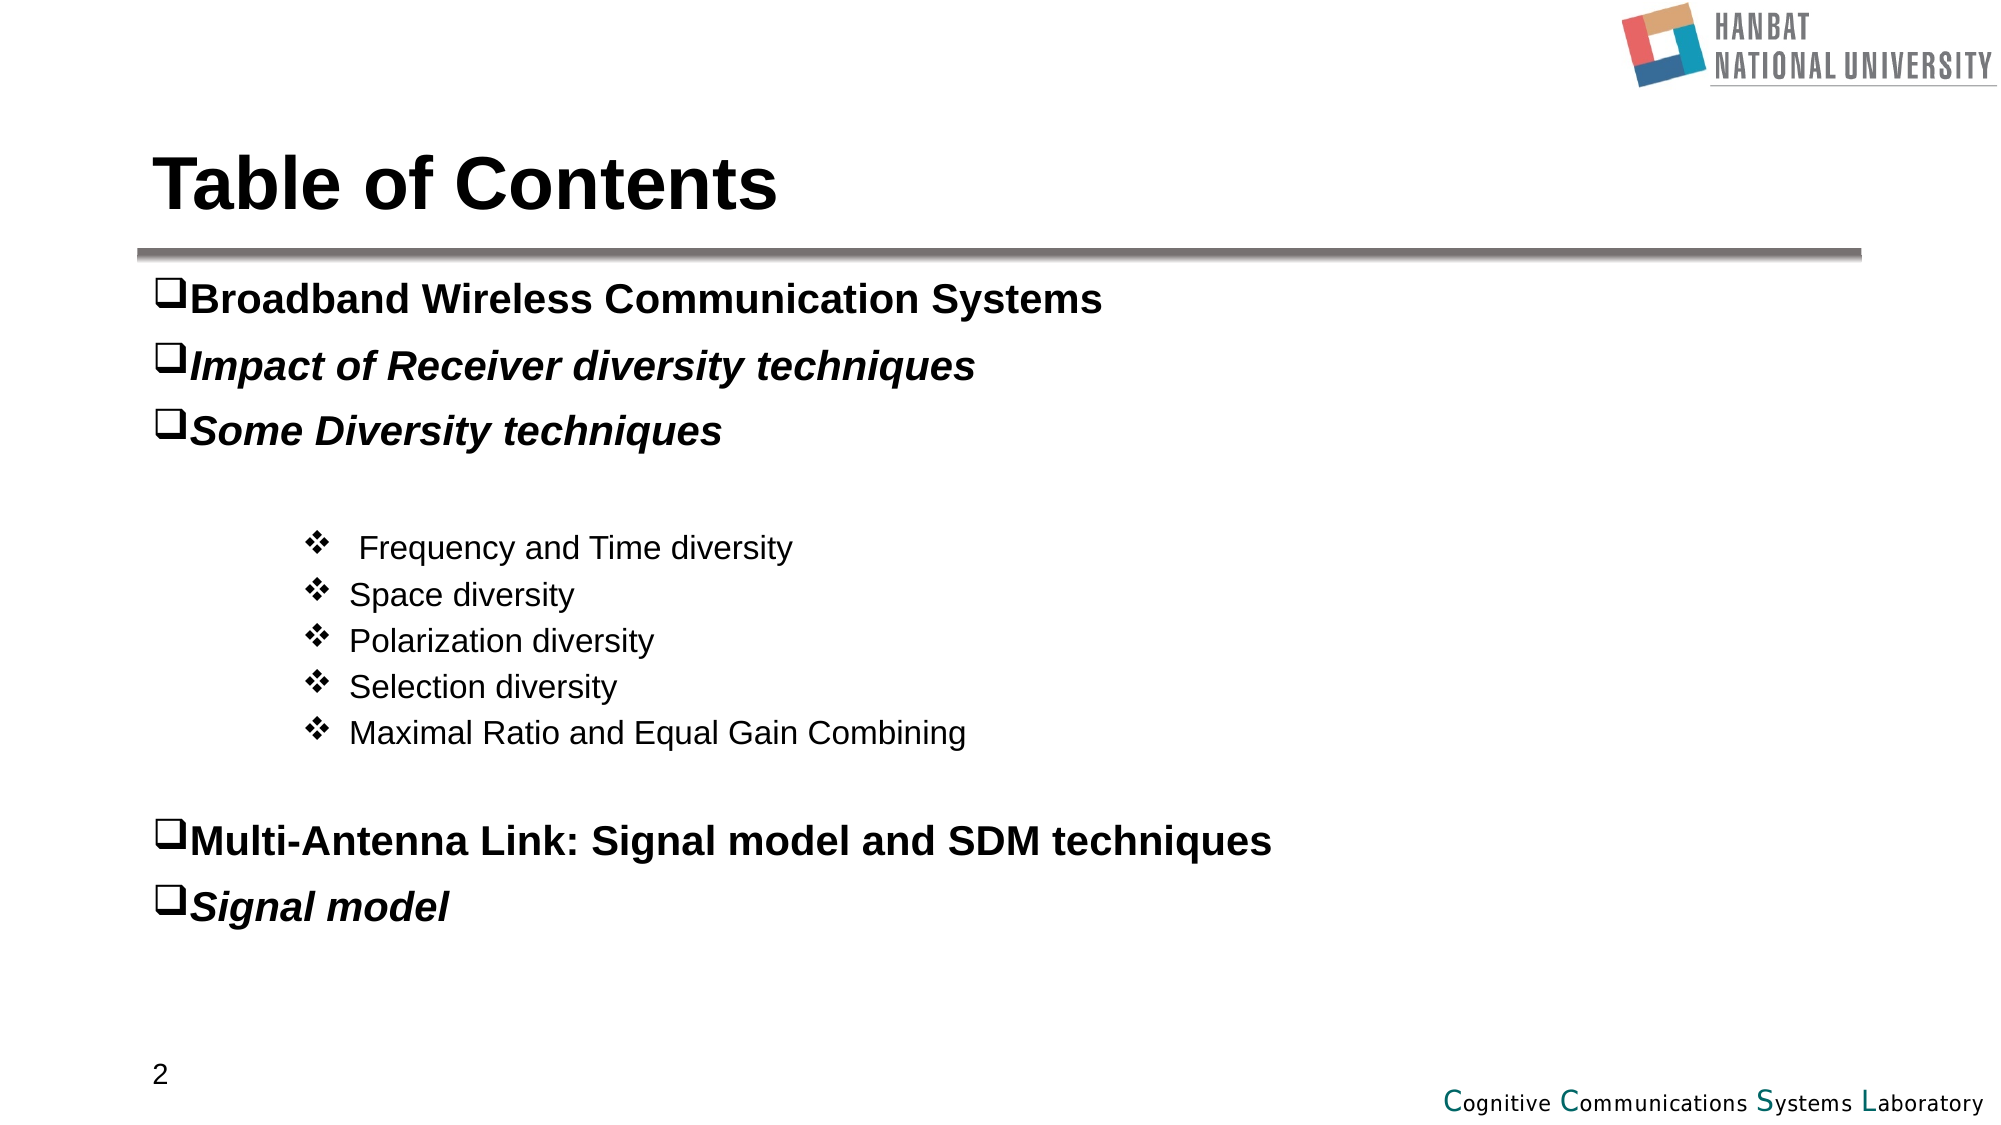

# Table of Contents
Broadband Wireless Communication Systems
Impact of Receiver diversity techniques
Some Diversity techniques

  Frequency and Time diversity
 Space diversity
 Polarization diversity
 Selection diversity
 Maximal Ratio and Equal Gain Combining

Multi-Antenna Link: Signal model and SDM techniques
Signal model

2